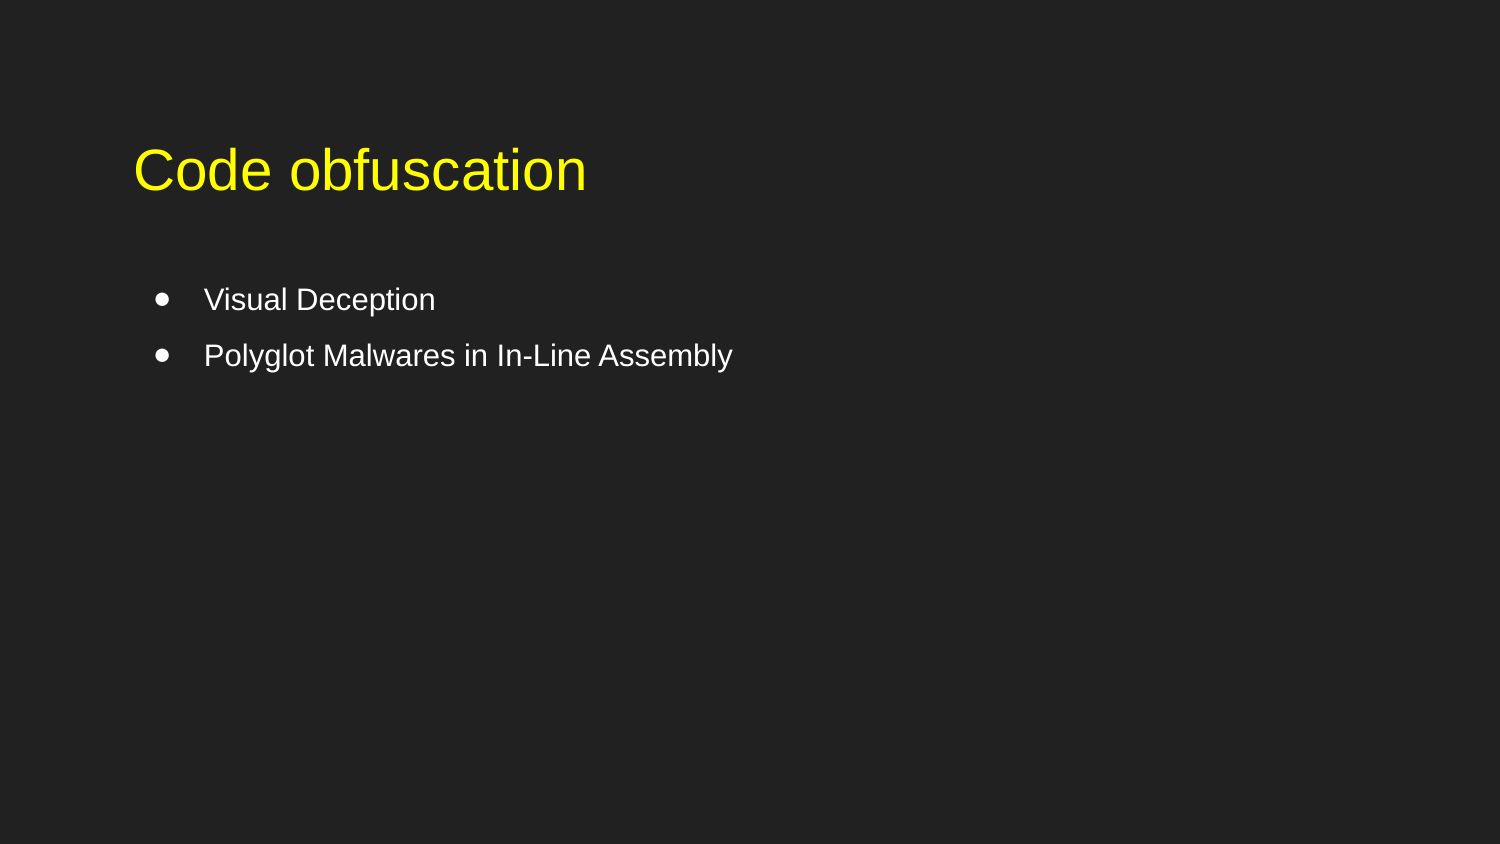

Code obfuscation

Visual Deception
Polyglot Malwares in In-Line Assembly